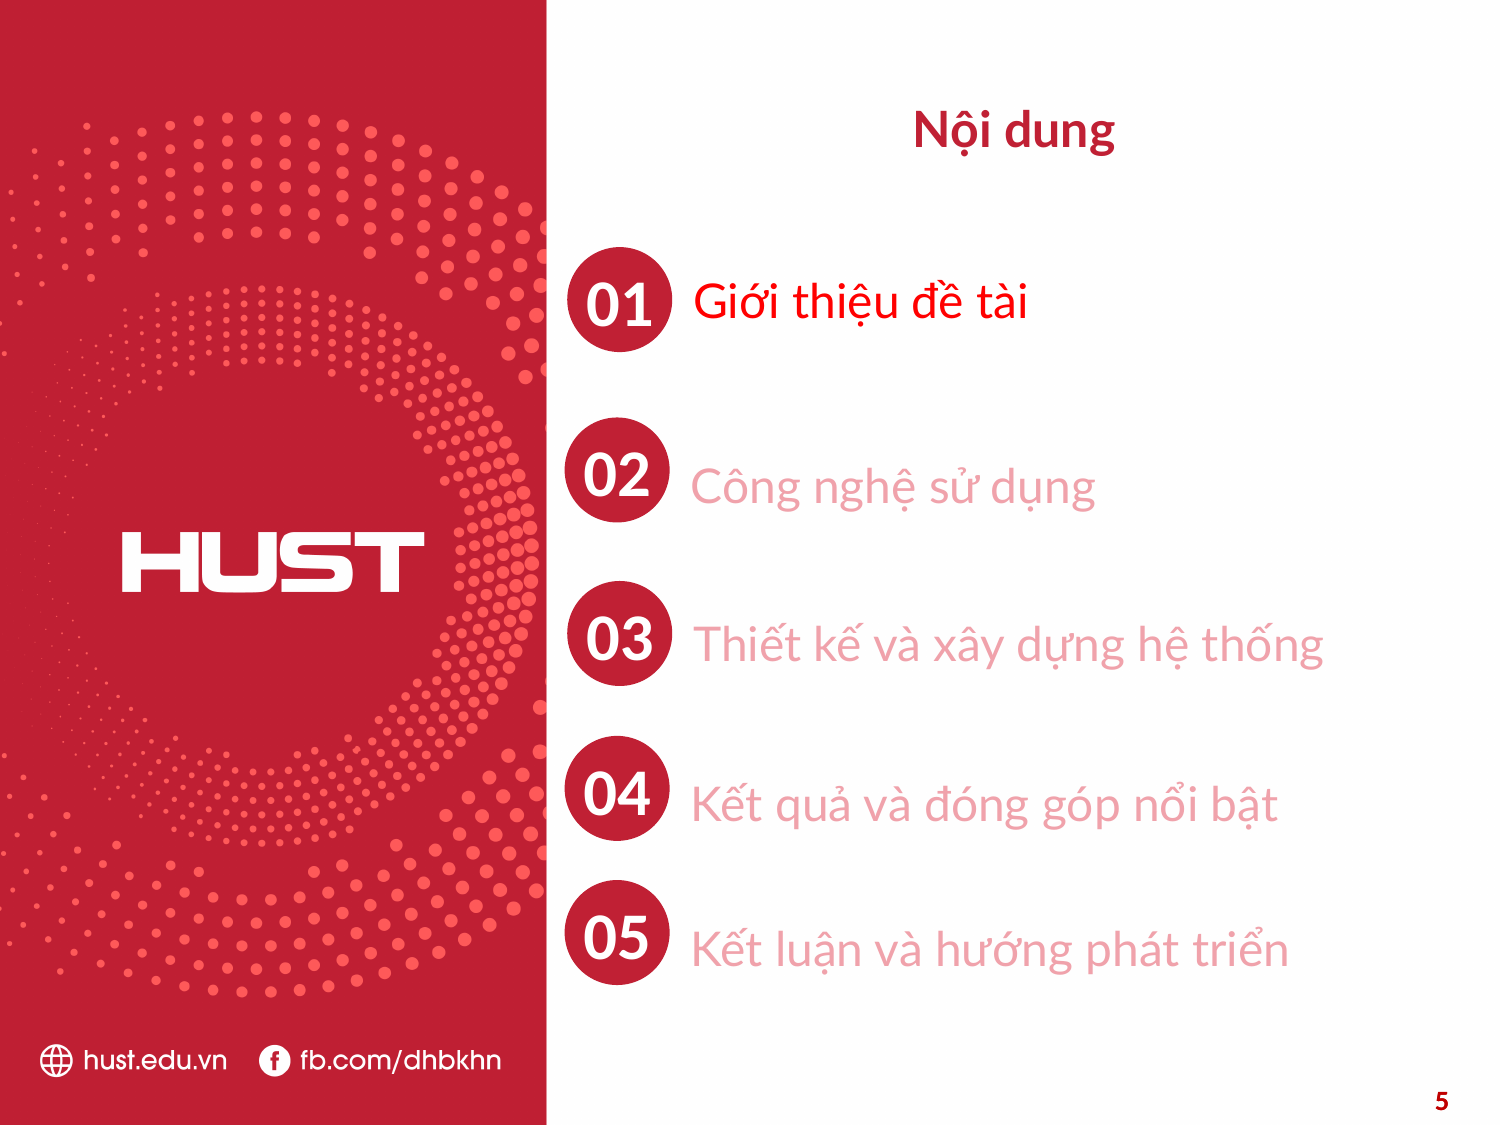

Nội dung
01
Giới thiệu đề tài
02
Công nghệ sử dụng
Thiết kế và xây dựng hệ thống
03
04
Kết quả và đóng góp nổi bật
05
Kết luận và hướng phát triển
5
5